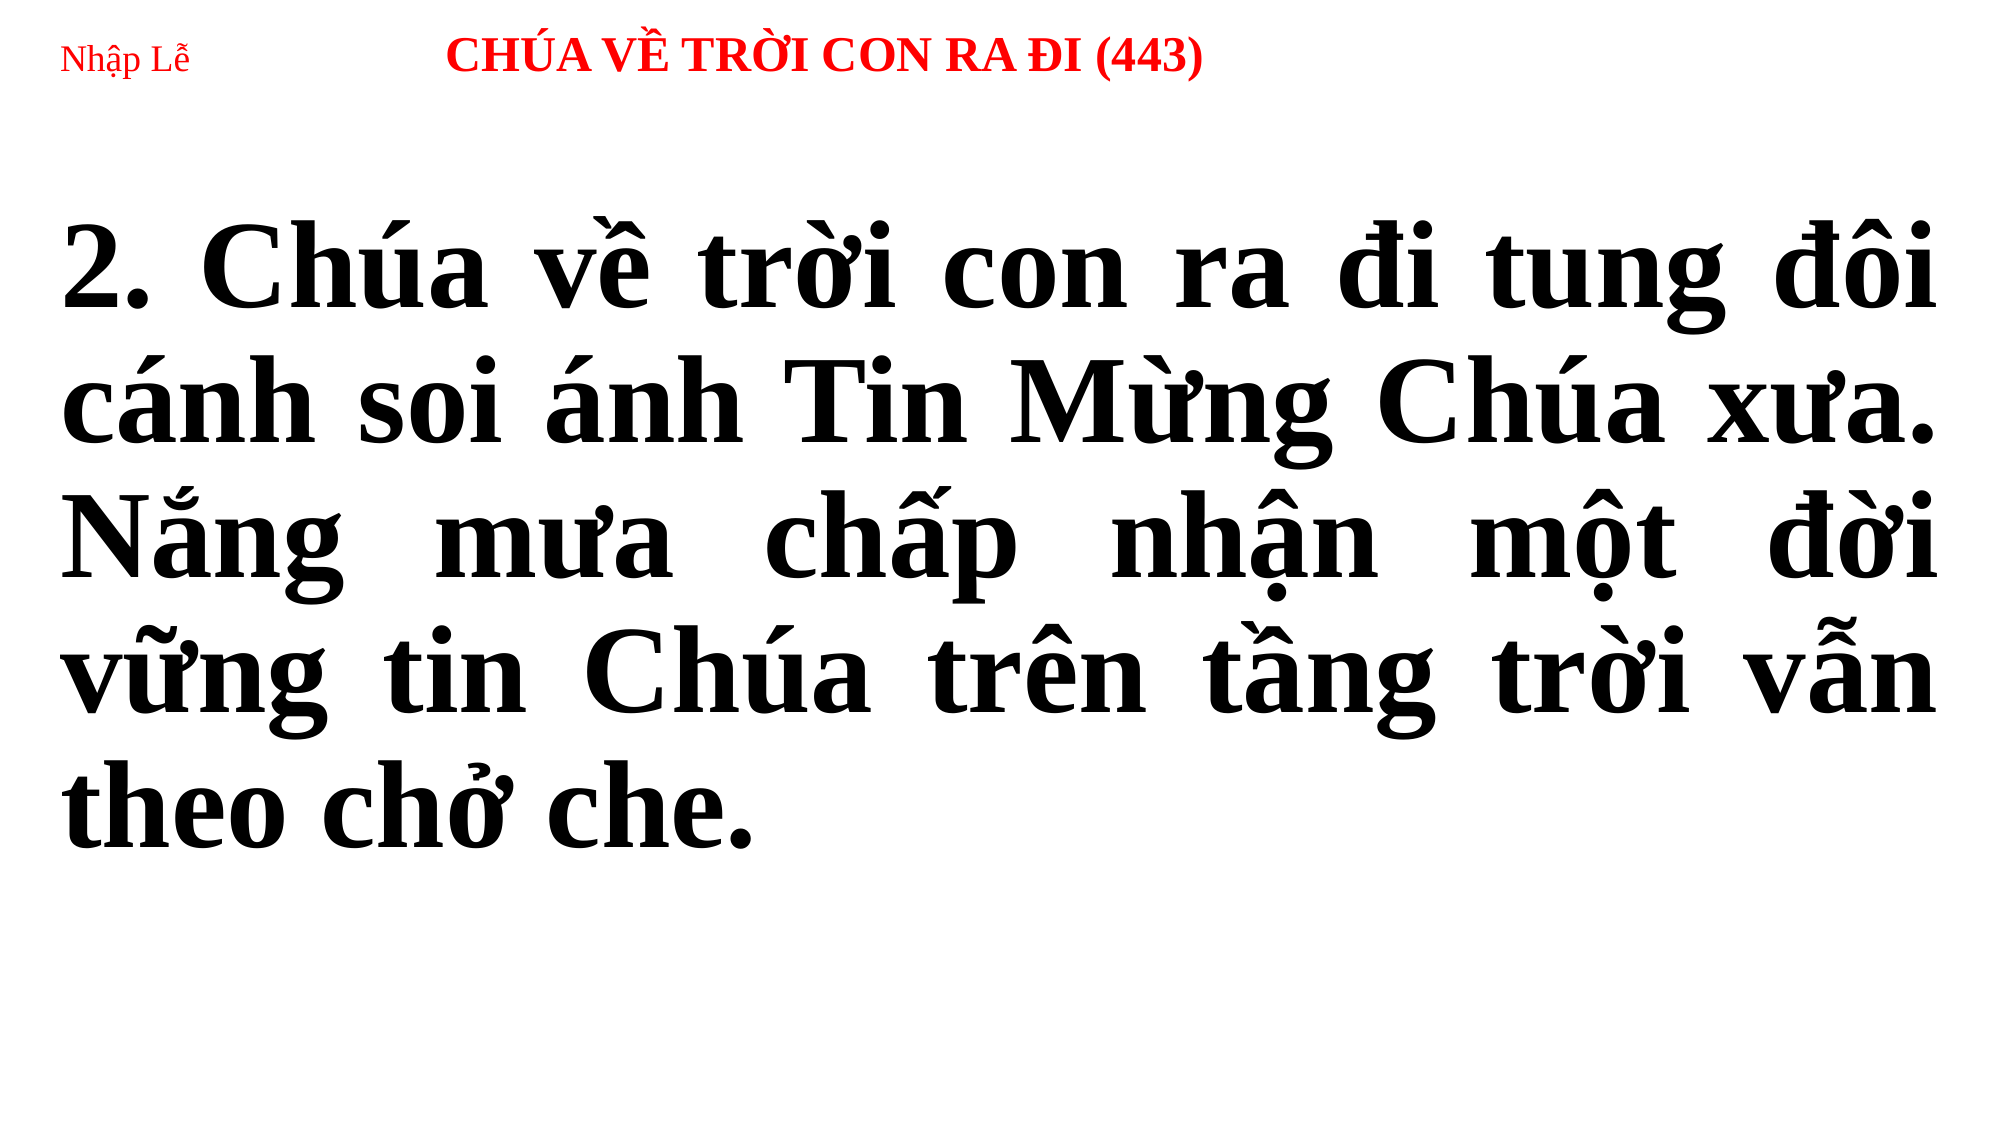

# Nhập Lễ              	         CHÚA VỀ TRỜI CON RA ĐI (443)
2. Chúa về trời con ra đi tung đôi cánh soi ánh Tin Mừng Chúa xưa. Nắng mưa chấp nhận một đời vững tin Chúa trên tầng trời vẫn theo chở che.